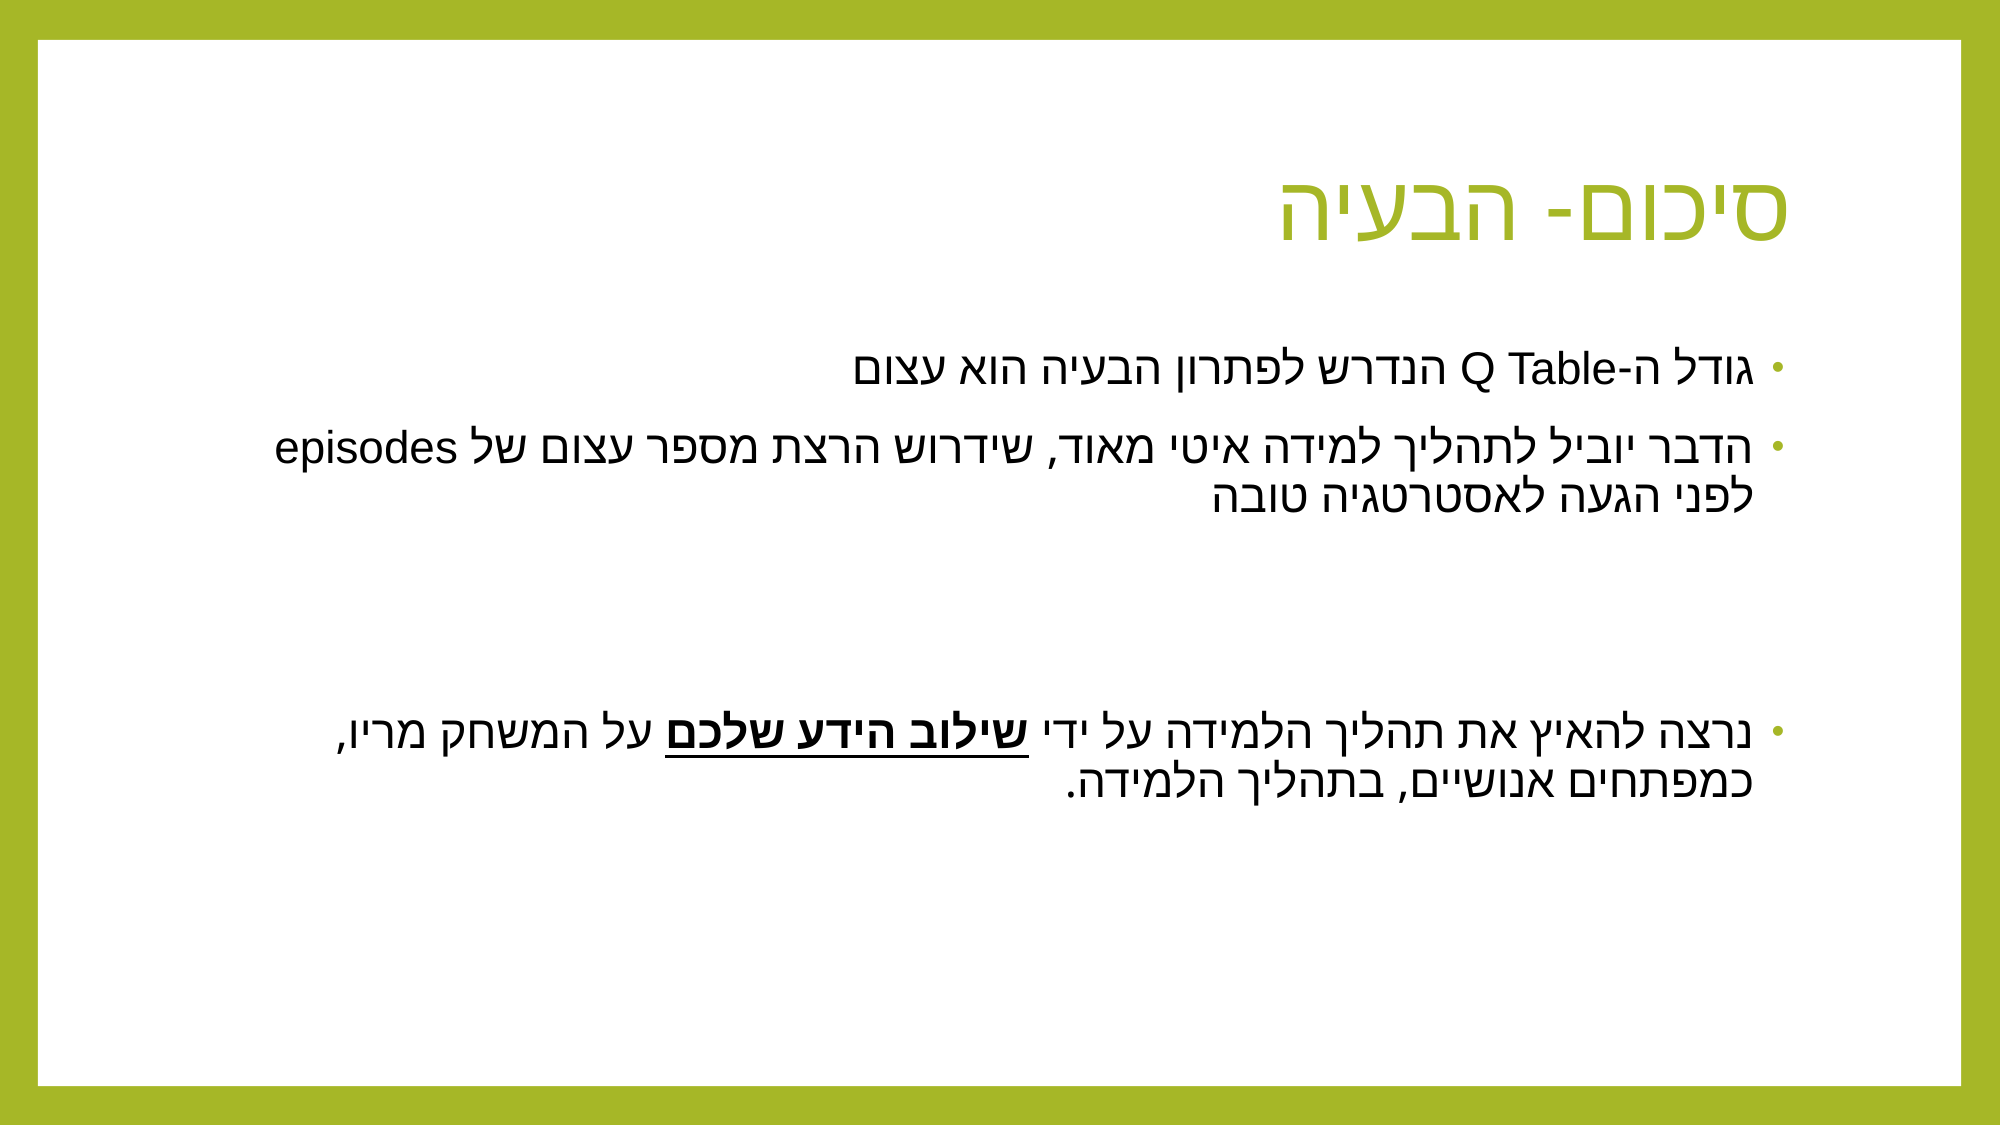

# סיכום- הבעיה
גודל ה-Q Table הנדרש לפתרון הבעיה הוא עצום
הדבר יוביל לתהליך למידה איטי מאוד, שידרוש הרצת מספר עצום של episodes לפני הגעה לאסטרטגיה טובה

נרצה להאיץ את תהליך הלמידה על ידי שילוב הידע שלכם על המשחק מריו, כמפתחים אנושיים, בתהליך הלמידה.